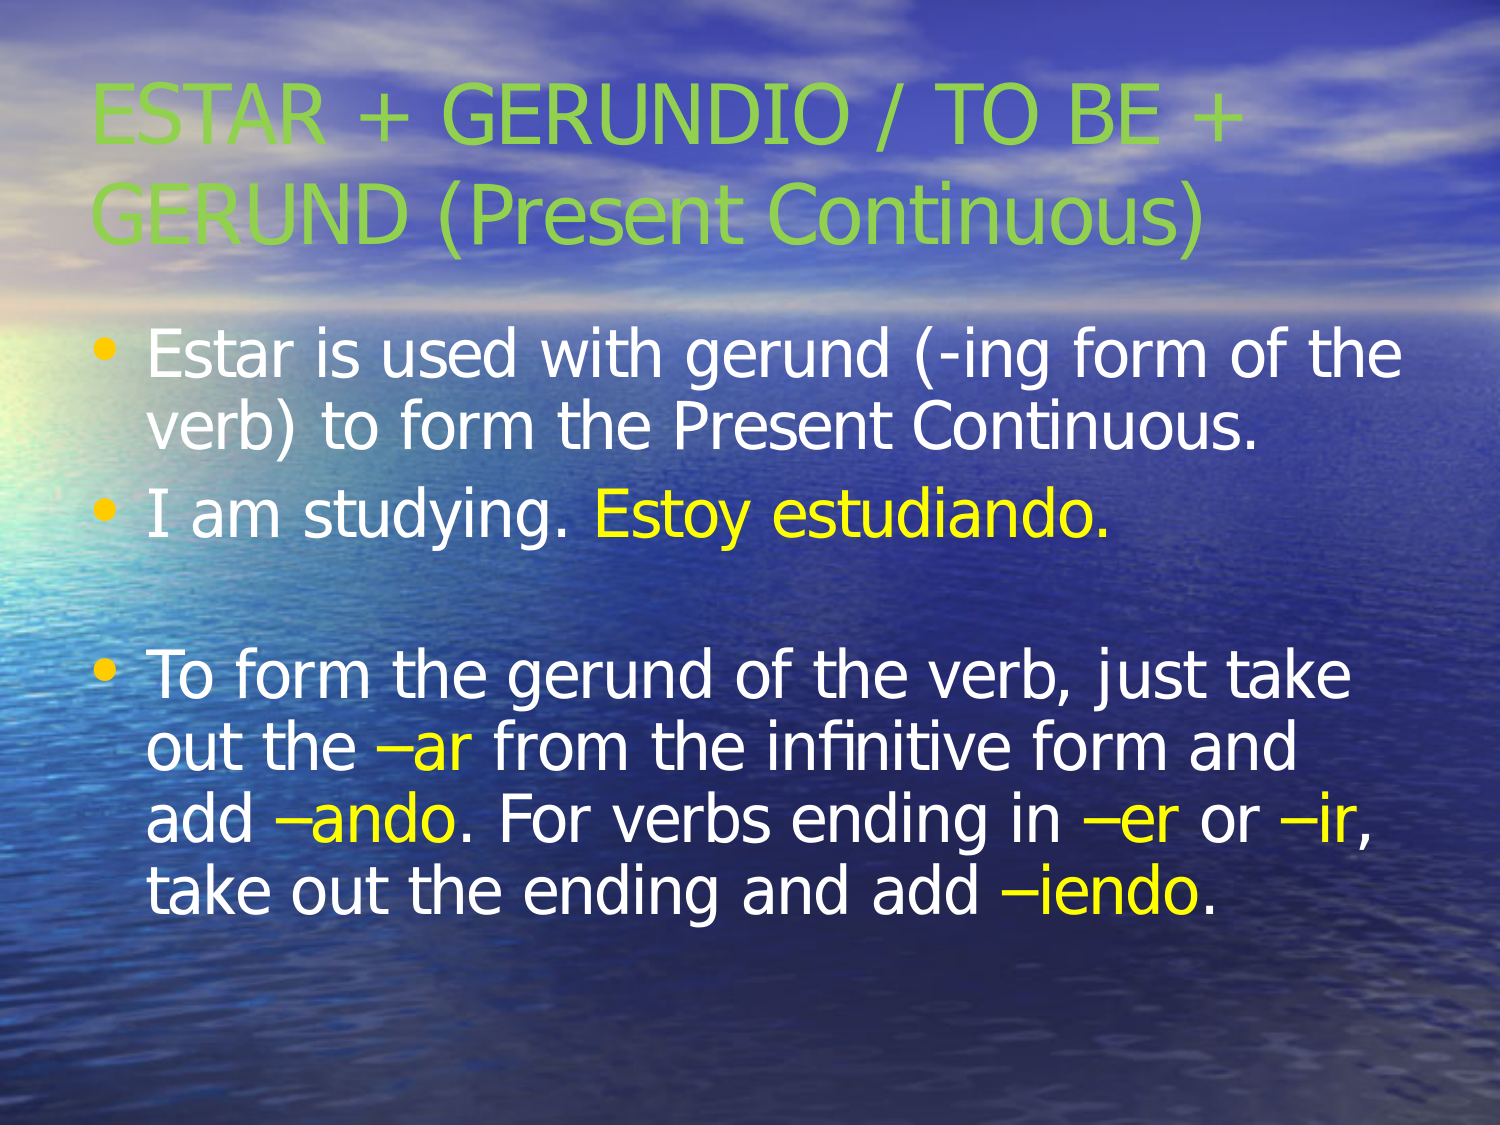

ESTAR + GERUNDIO / TO BE + GERUND (Present Continuous)
Estar is used with gerund (-ing form of the verb) to form the Present Continuous.
I am studying. Estoy estudiando.
To form the gerund of the verb, just take out the –ar from the infinitive form and add –ando. For verbs ending in –er or –ir, take out the ending and add –iendo.